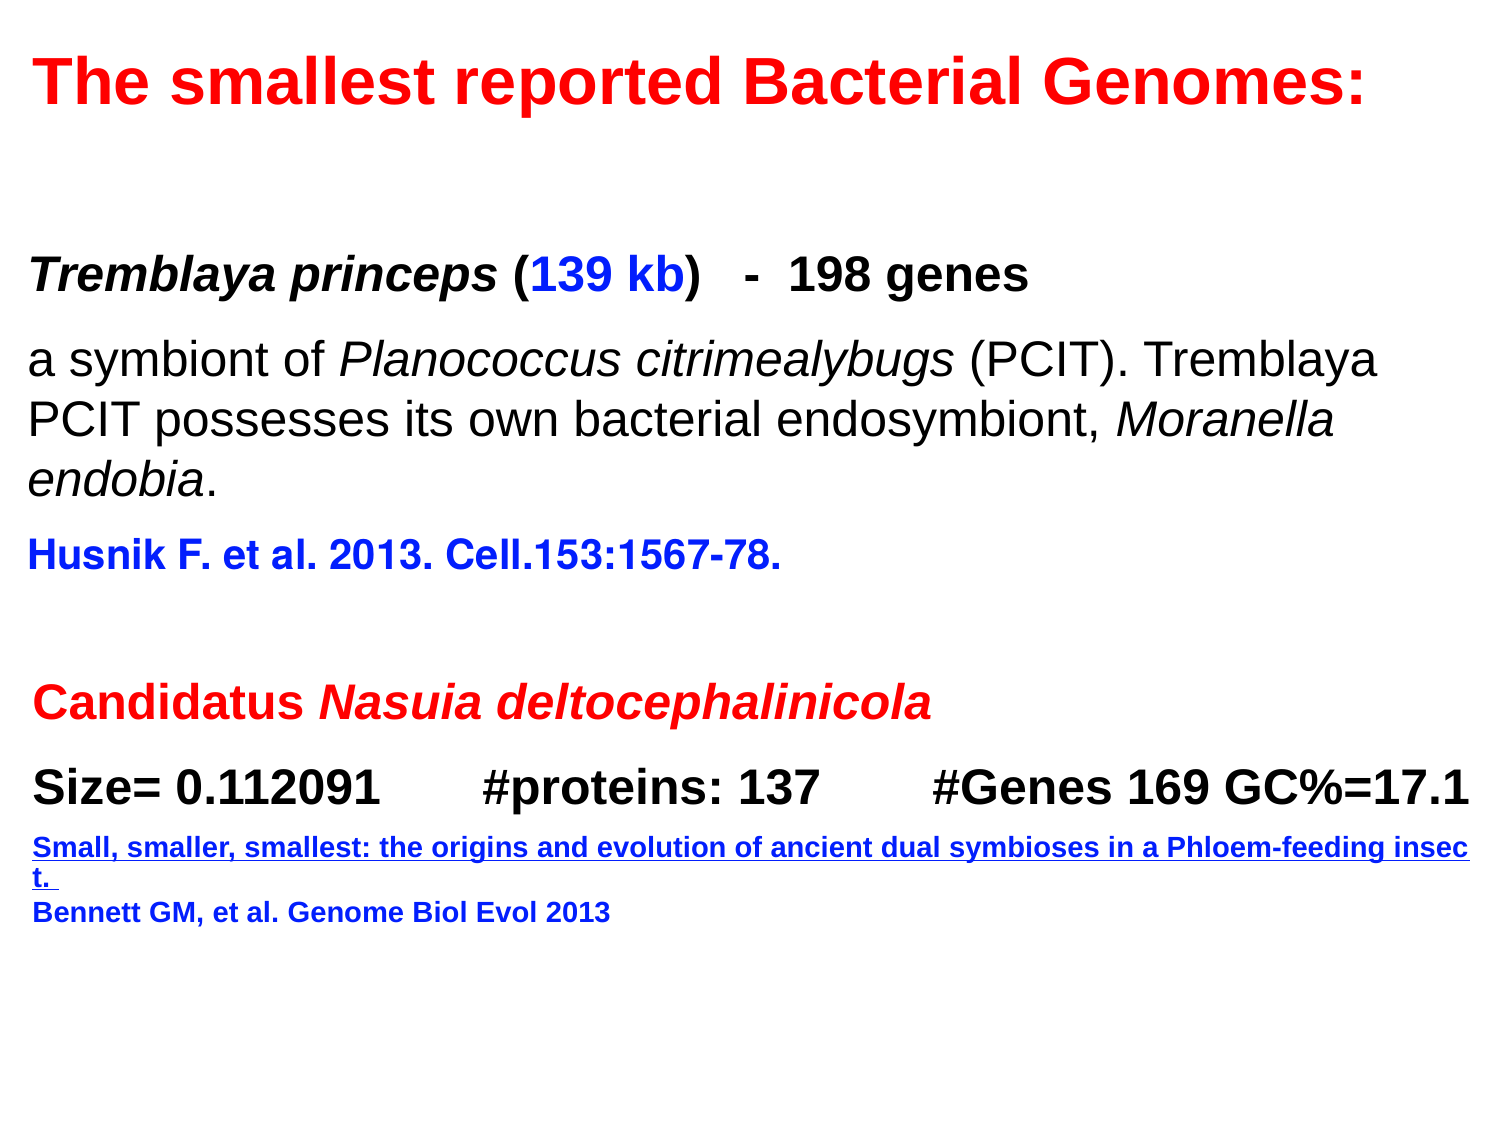

The smallest reported Bacterial Genomes:
Tremblaya princeps (139 kb)   -  198 genes
a symbiont of Planococcus citrimealybugs (PCIT). Tremblaya PCIT possesses its own bacterial endosymbiont, Moranella endobia.
Husnik F. et al. 2013. Cell.153:1567-78.
Candidatus Nasuia deltocephalinicola
Size= 0.112091	#proteins: 137	#Genes 169 GC%=17.1
Small, smaller, smallest: the origins and evolution of ancient dual symbioses in a Phloem-feeding insect. Bennett GM, et al. Genome Biol Evol 2013